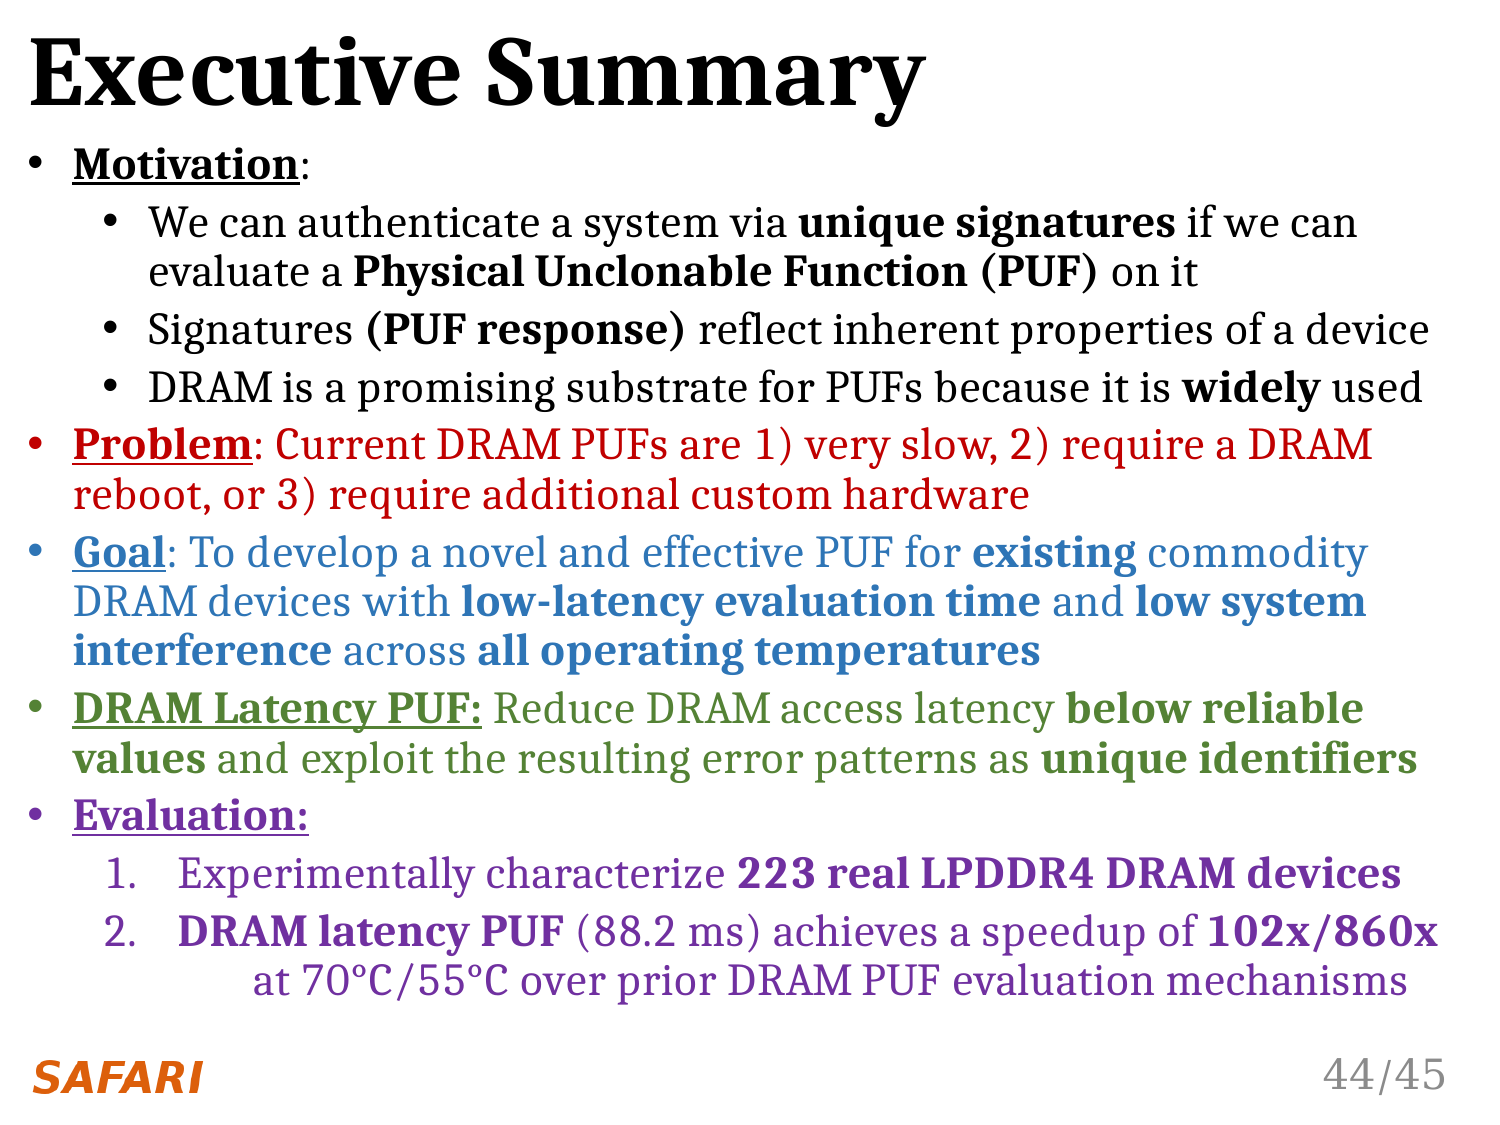

# Executive Summary
Motivation:
We can authenticate a system via unique signatures if we can evaluate a Physical Unclonable Function (PUF) on it
Signatures (PUF response) reflect inherent properties of a device
DRAM is a promising substrate for PUFs because it is widely used
Problem: Current DRAM PUFs are 1) very slow, 2) require a DRAM reboot, or 3) require additional custom hardware
Goal: To develop a novel and effective PUF for existing commodity DRAM devices with low-latency evaluation time and low system interference across all operating temperatures
DRAM Latency PUF: Reduce DRAM access latency below reliable values and exploit the resulting error patterns as unique identifiers
Evaluation:
Experimentally characterize 223 real LPDDR4 DRAM devices
2.    DRAM latency PUF (88.2 ms) achieves a speedup of 102x/860x        	at 70°C/55°C over prior DRAM PUF evaluation mechanisms